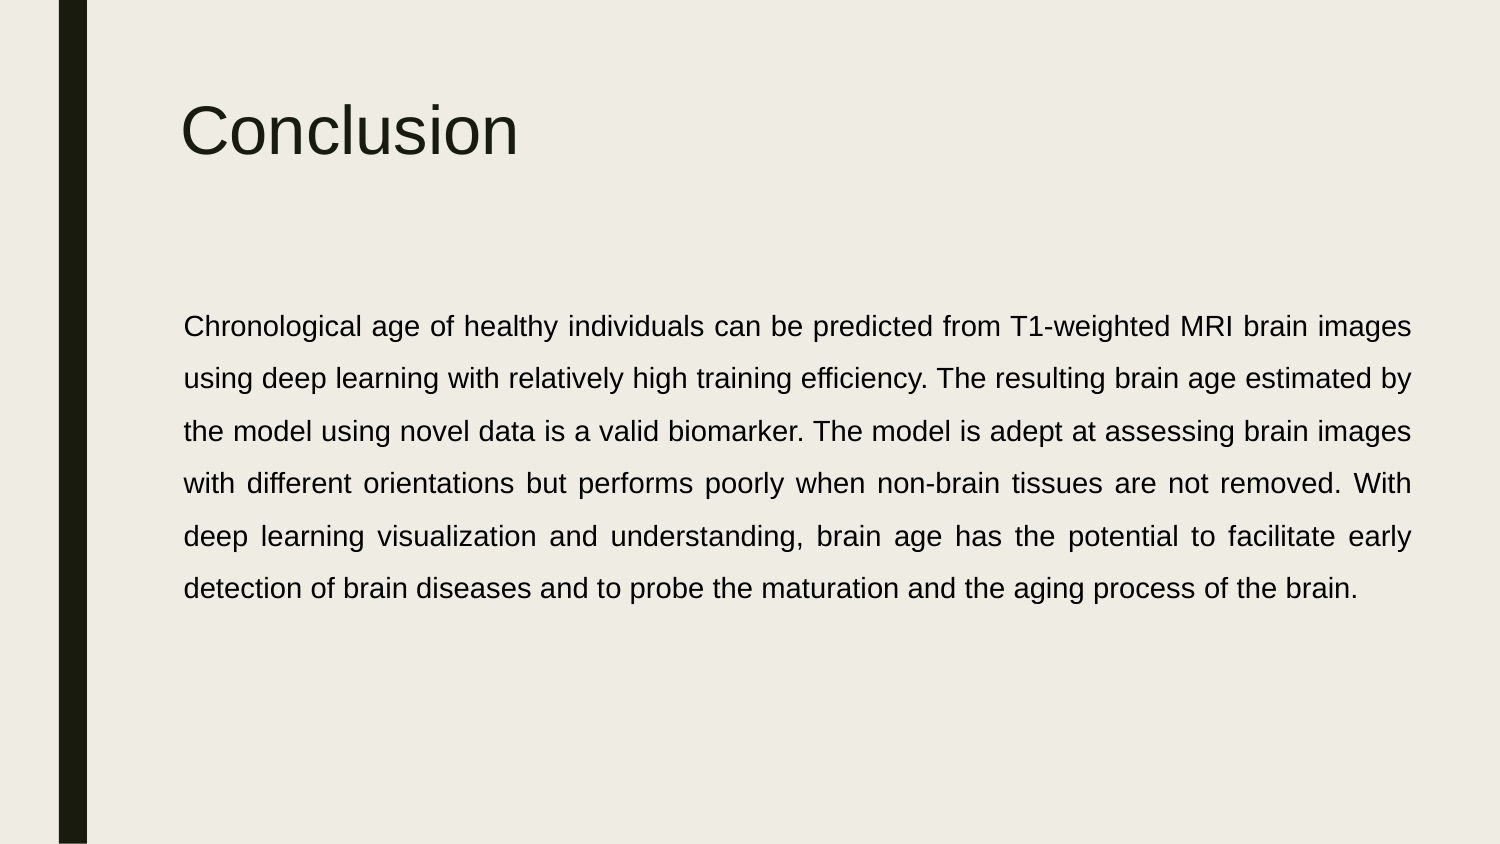

# Conclusion
Chronological age of healthy individuals can be predicted from T1-weighted MRI brain images using deep learning with relatively high training efficiency. The resulting brain age estimated by the model using novel data is a valid biomarker. The model is adept at assessing brain images with different orientations but performs poorly when non-brain tissues are not removed. With deep learning visualization and understanding, brain age has the potential to facilitate early detection of brain diseases and to probe the maturation and the aging process of the brain.